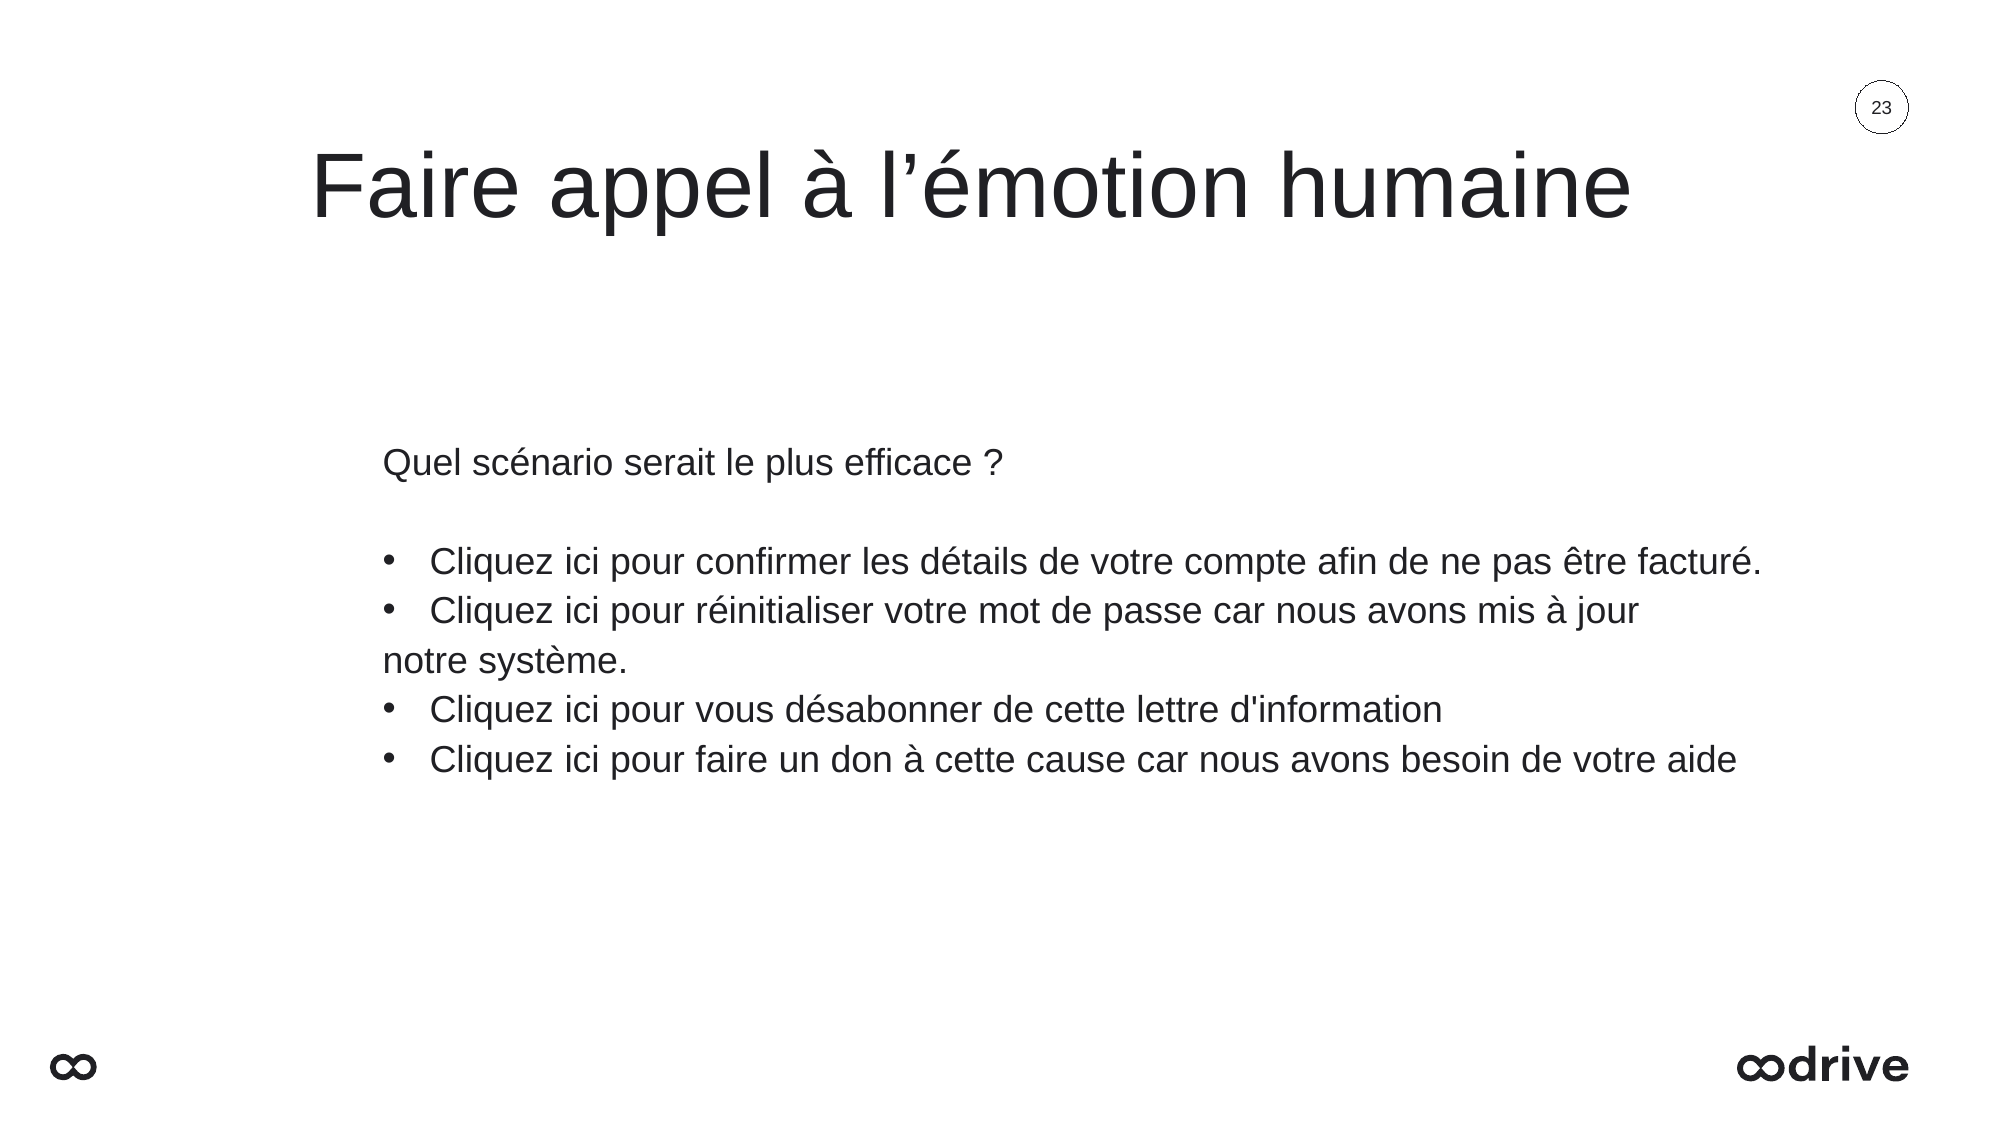

23
# Faire appel à l’émotion humaine

Quel scénario serait le plus efficace ?

Cliquez ici pour confirmer les détails de votre compte afin de ne pas être facturé.
Cliquez ici pour réinitialiser votre mot de passe car nous avons mis à jour
notre système.
Cliquez ici pour vous désabonner de cette lettre d'information
Cliquez ici pour faire un don à cette cause car nous avons besoin de votre aide